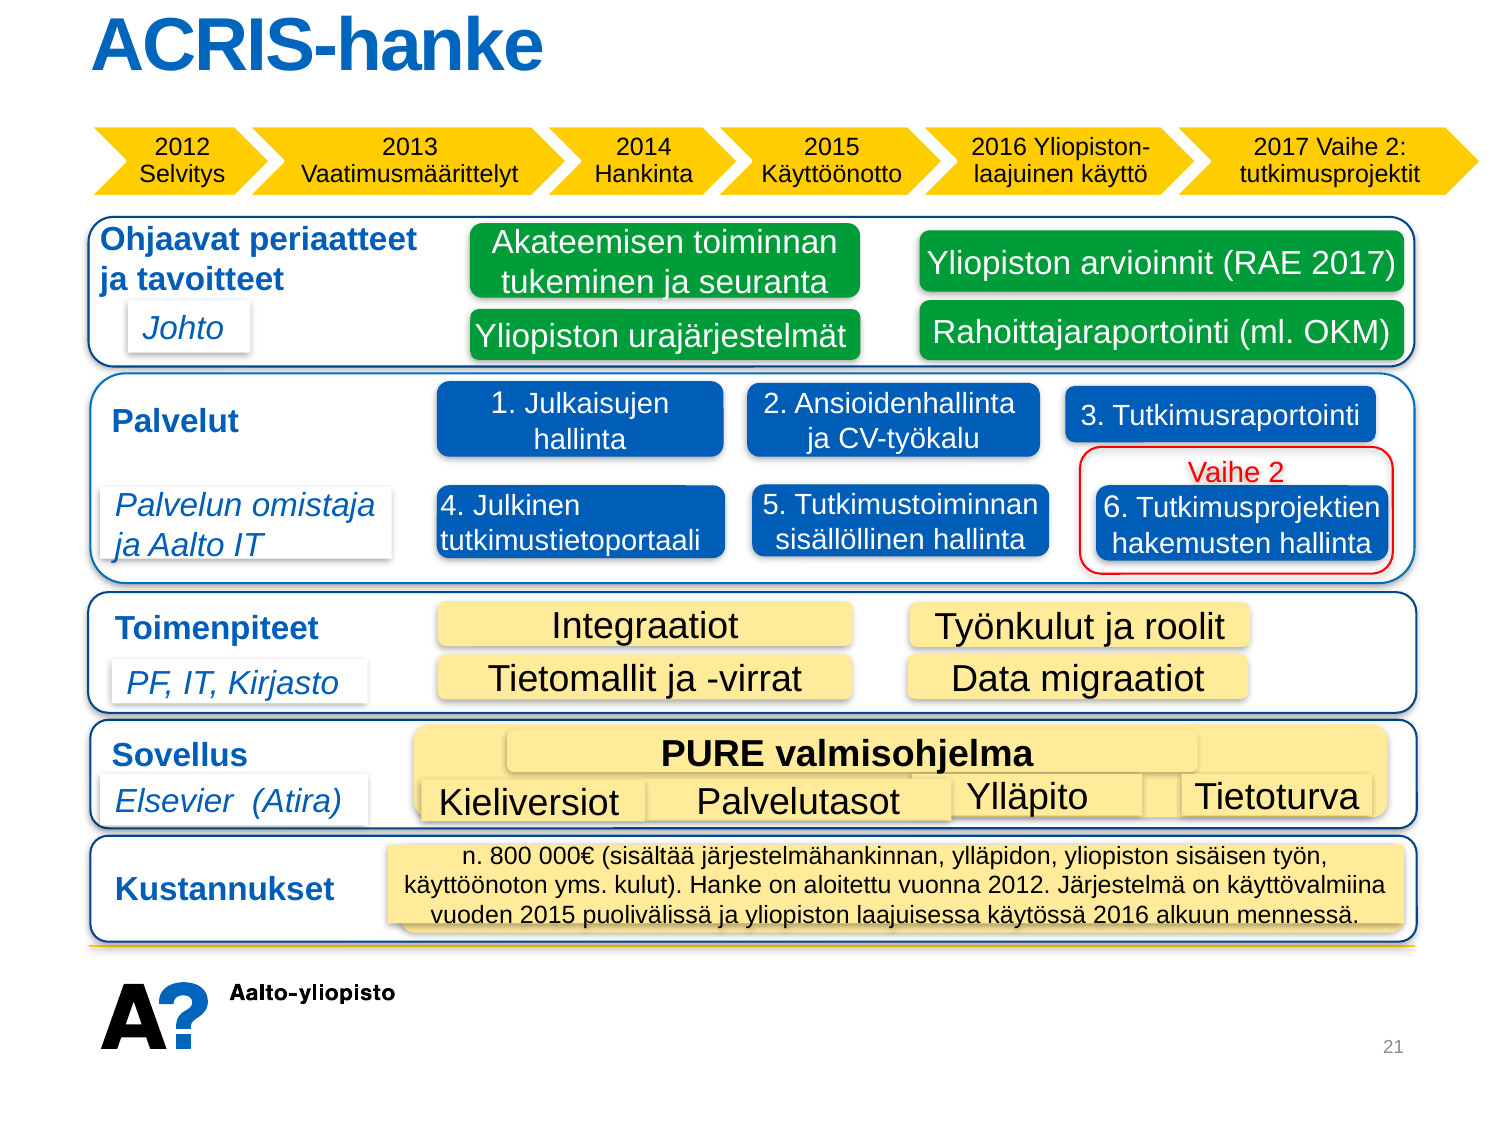

# ACRIS-hanke
2012 Selvitys
2013 Vaatimusmäärittelyt
2014 Hankinta
2015 Käyttöönotto
2016 Yliopiston-laajuinen käyttö
2017 Vaihe 2: tutkimusprojektit

Ohjaavat periaatteet ja tavoitteet
Akateemisen toiminnan tukeminen ja seuranta
Yliopiston arvioinnit (RAE 2017)
Johto
Rahoittajaraportointi (ml. OKM)
Yliopiston urajärjestelmät

1. Julkaisujen hallinta
2. Ansioidenhallinta
ja CV-työkalu
3. Tutkimusraportointi
Palvelut
Vaihe 2
5. Tutkimustoiminnan sisällöllinen hallinta
4. Julkinen tutkimustietoportaali
6. Tutkimusprojektien hakemusten hallinta
Palvelun omistaja
ja Aalto IT

Integraatiot
Työnkulut ja roolit
Toimenpiteet
Data migraatiot
Tietomallit ja -virrat
PF, IT, Kirjasto

PURE valmisohjelma
Sovellus
Elsevier  (Atira)
Ylläpito
Tietoturva
Palvelutasot
Kieliversiot

n. 800 000€ (sisältää järjestelmähankinnan, ylläpidon, yliopiston sisäisen työn, käyttöönoton yms. kulut). Hanke on aloitettu vuonna 2012. Järjestelmä on käyttövalmiina vuoden 2015 puolivälissä ja yliopiston laajuisessa käytössä 2016 alkuun mennessä.

Kustannukset
21